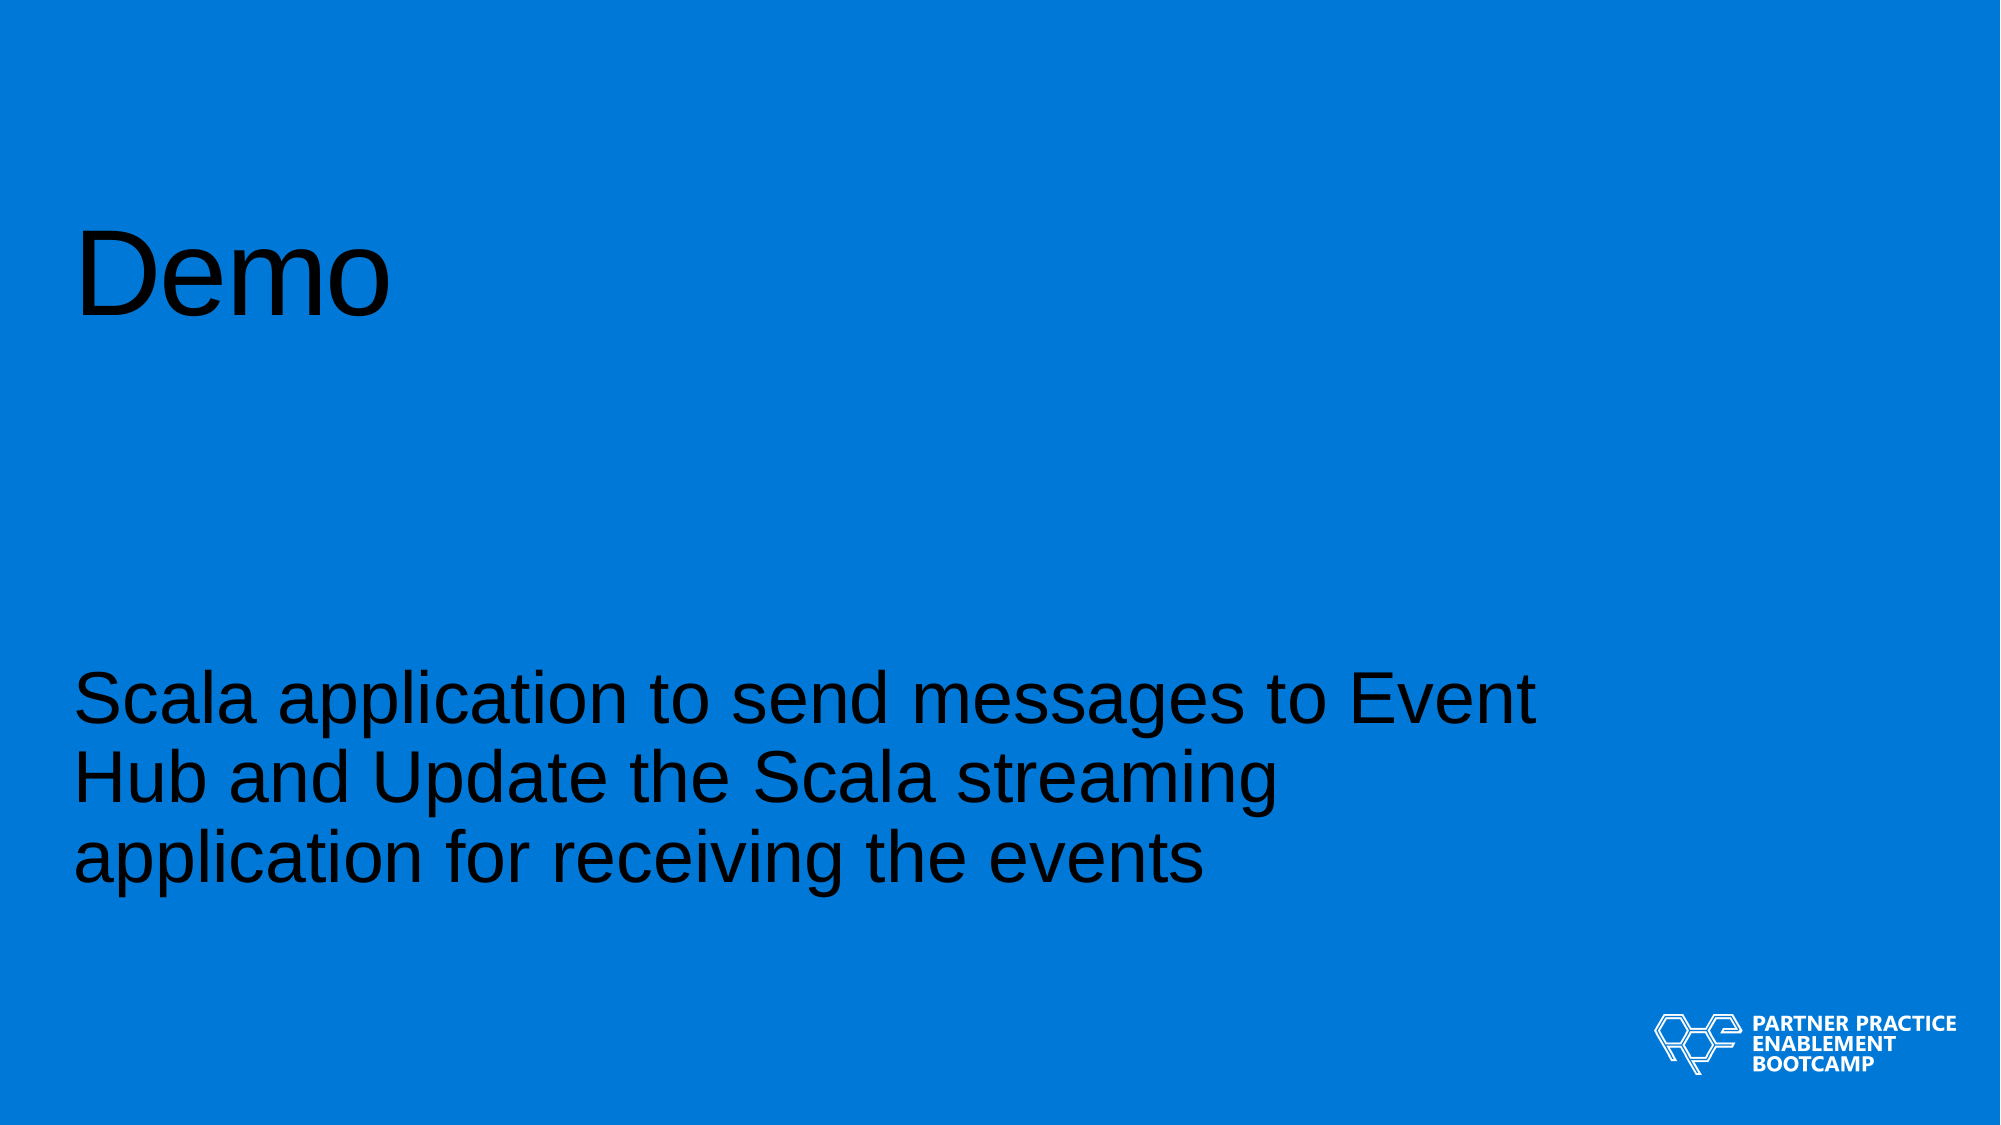

# Demo
Scala application to send messages to Event Hub and Update the Scala streaming application for receiving the events